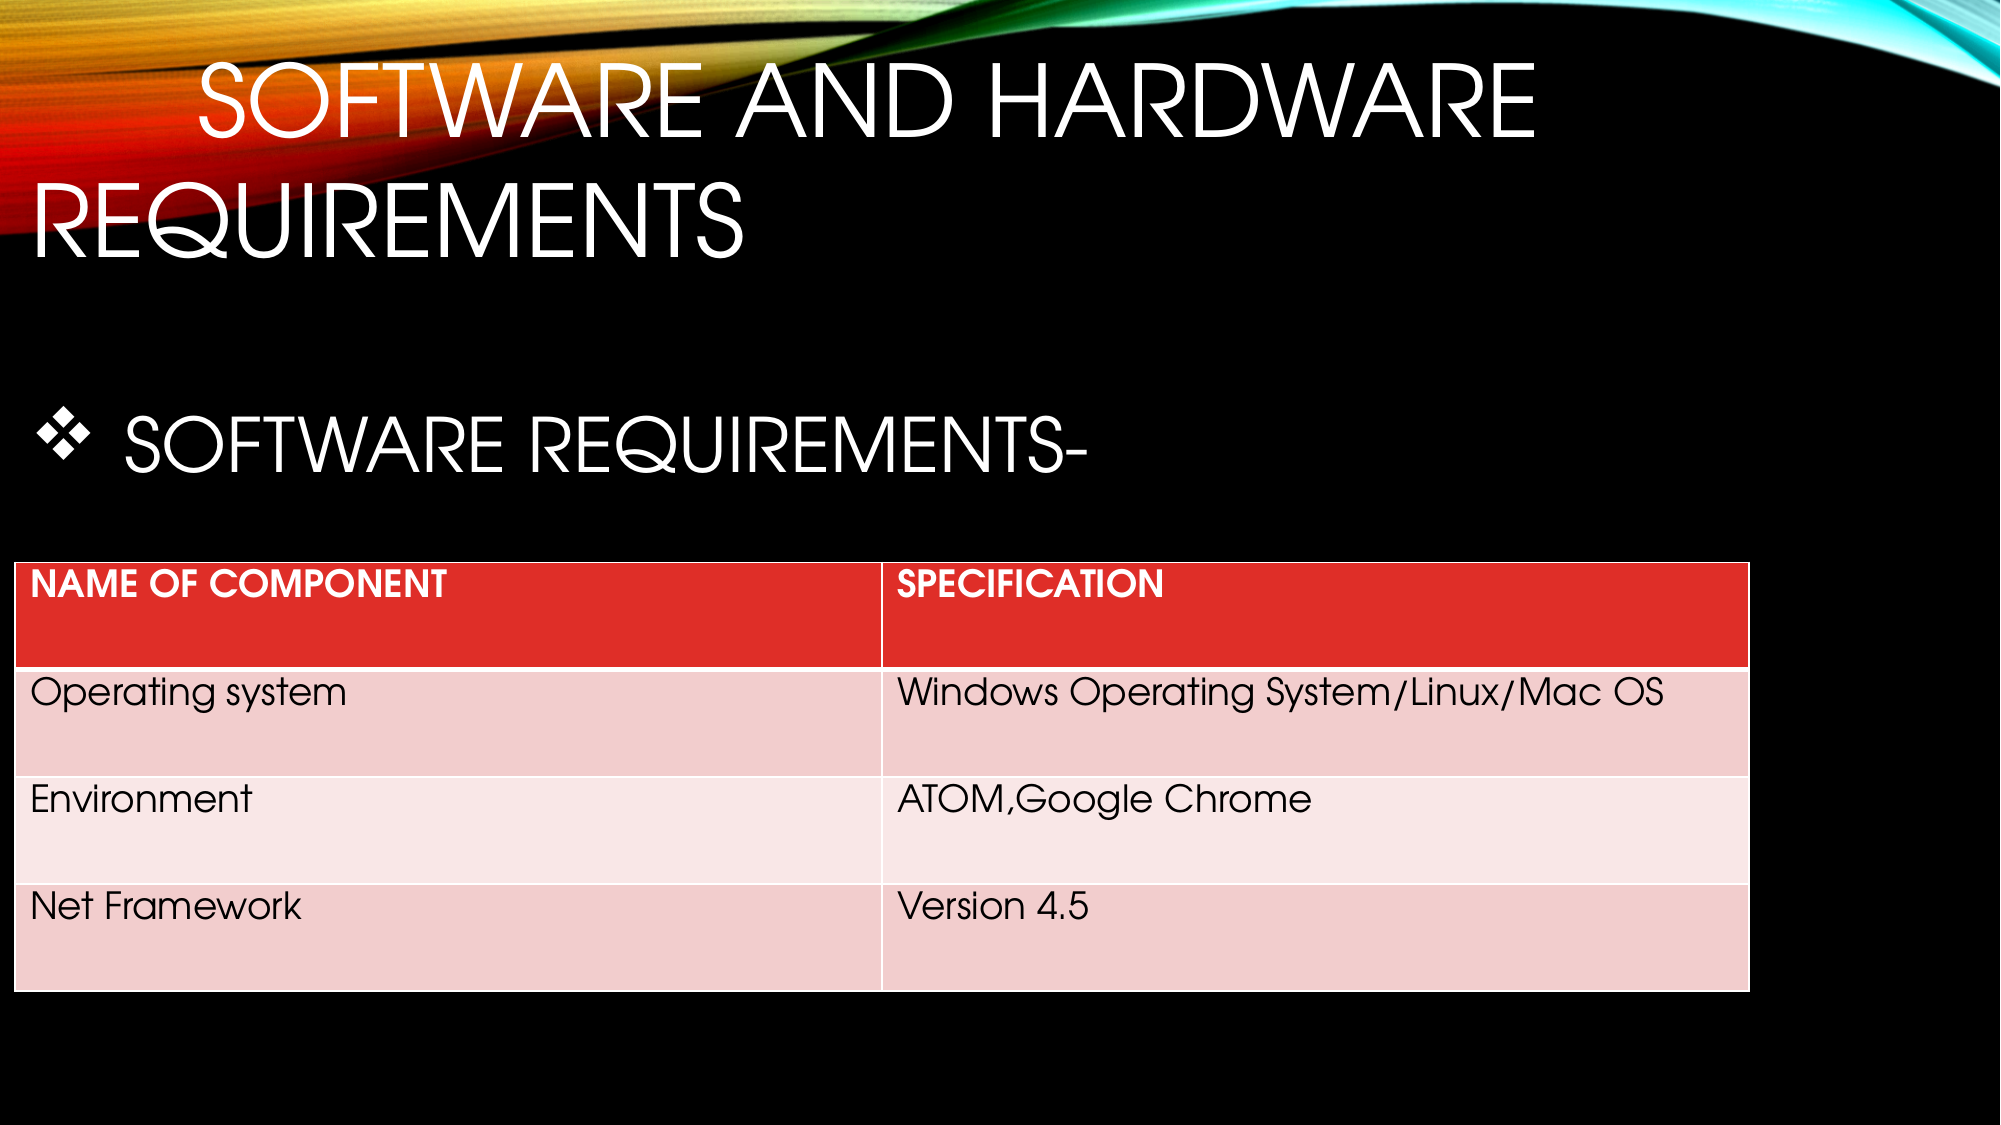

SOFTWARE AND HARDWARE REQUIREMENTS

SOFTWARE REQUIREMENTS-

| NAME OF COMPONENT | SPECIFICATION |
| --- | --- |
| Operating system | Windows Operating System/Linux/Mac OS |
| Environment | ATOM,Google Chrome |
| Net Framework | Version 4.5 |